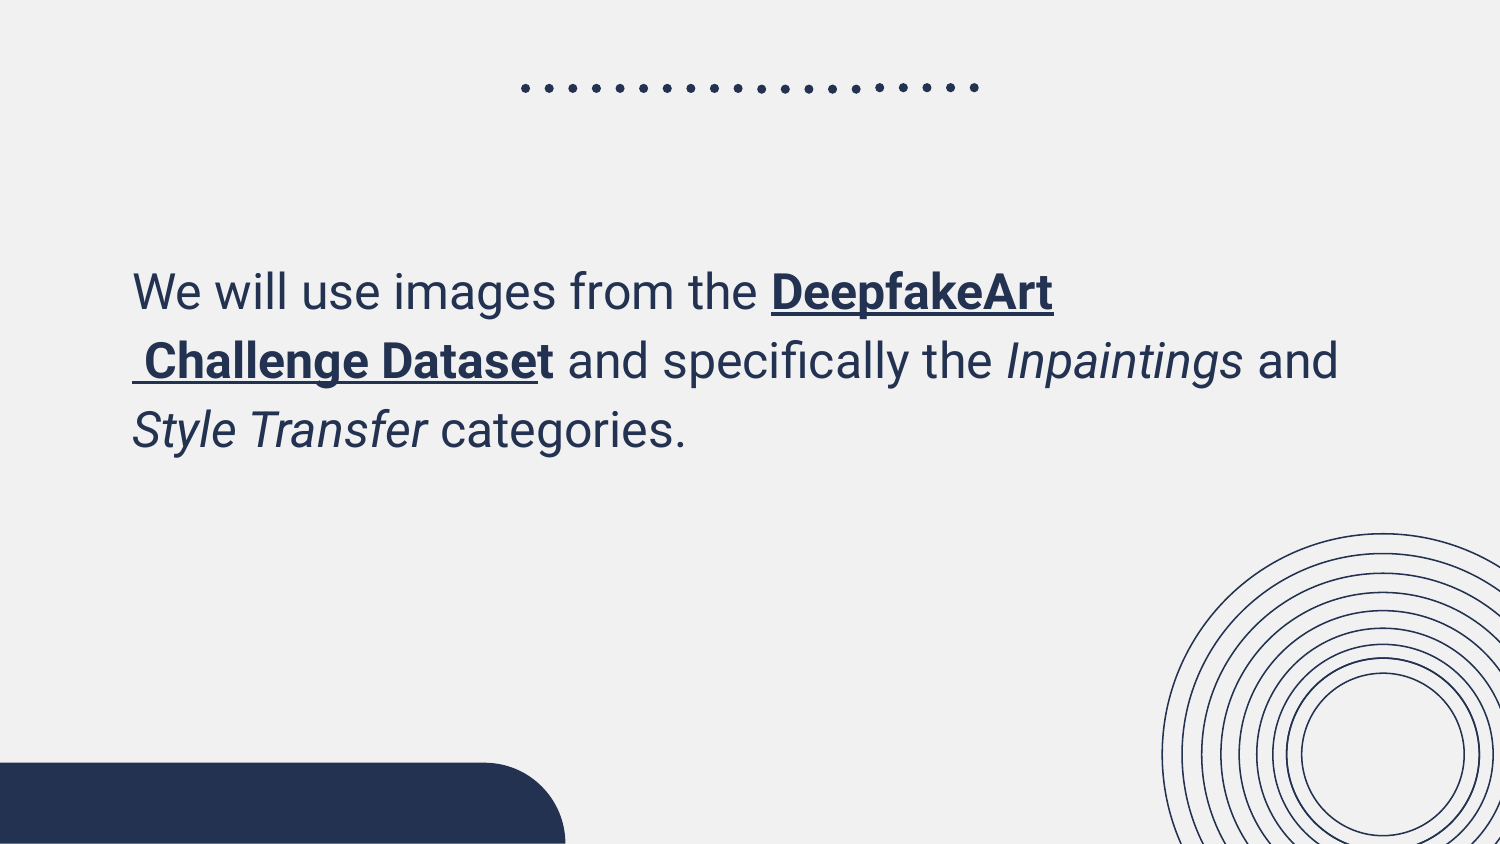

We will use images from the DeepfakeArt Challenge Dataset and specifically the Inpaintings and Style Transfer categories.